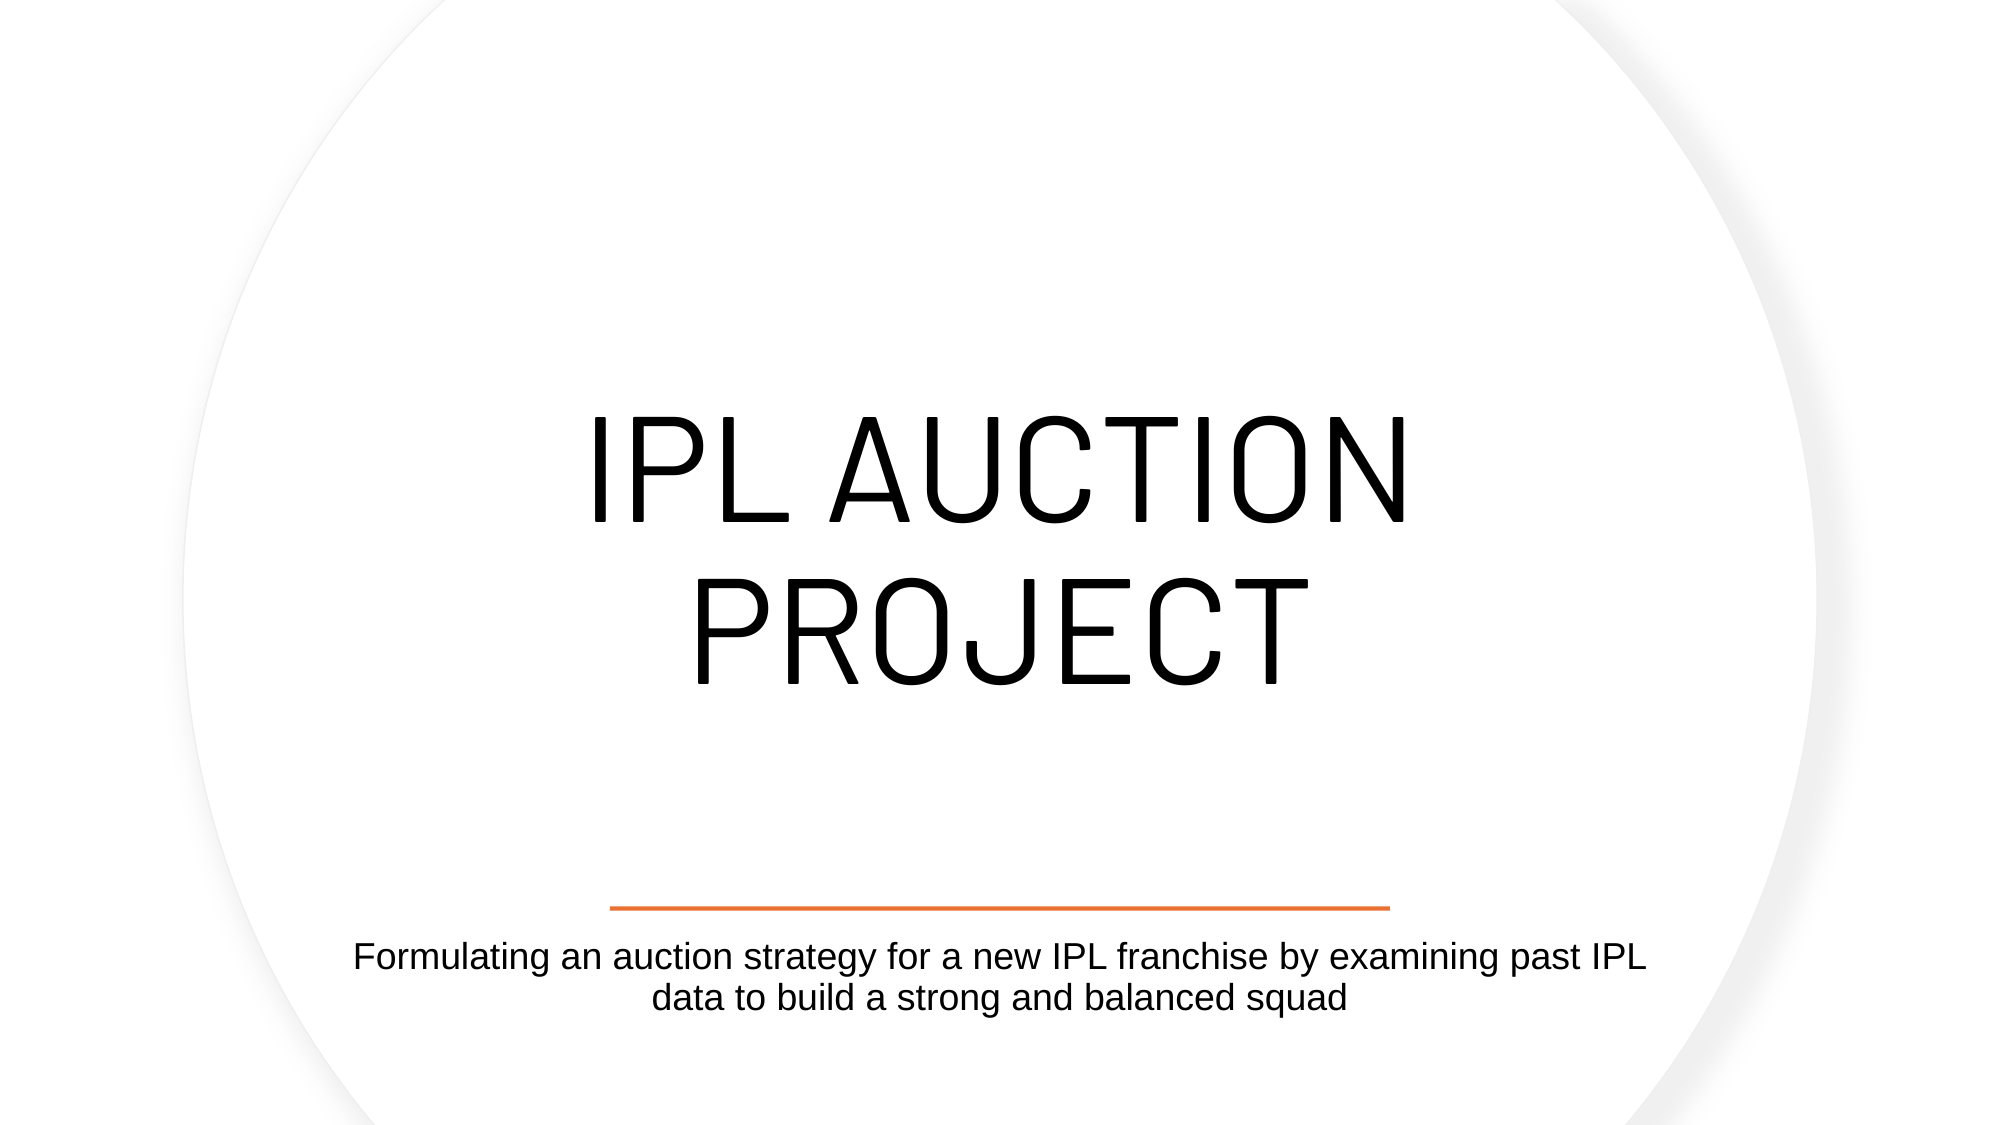

# IPL AUCTION PROJECT

Formulating an auction strategy for a new IPL franchise by examining past IPL data to build a strong and balanced squad